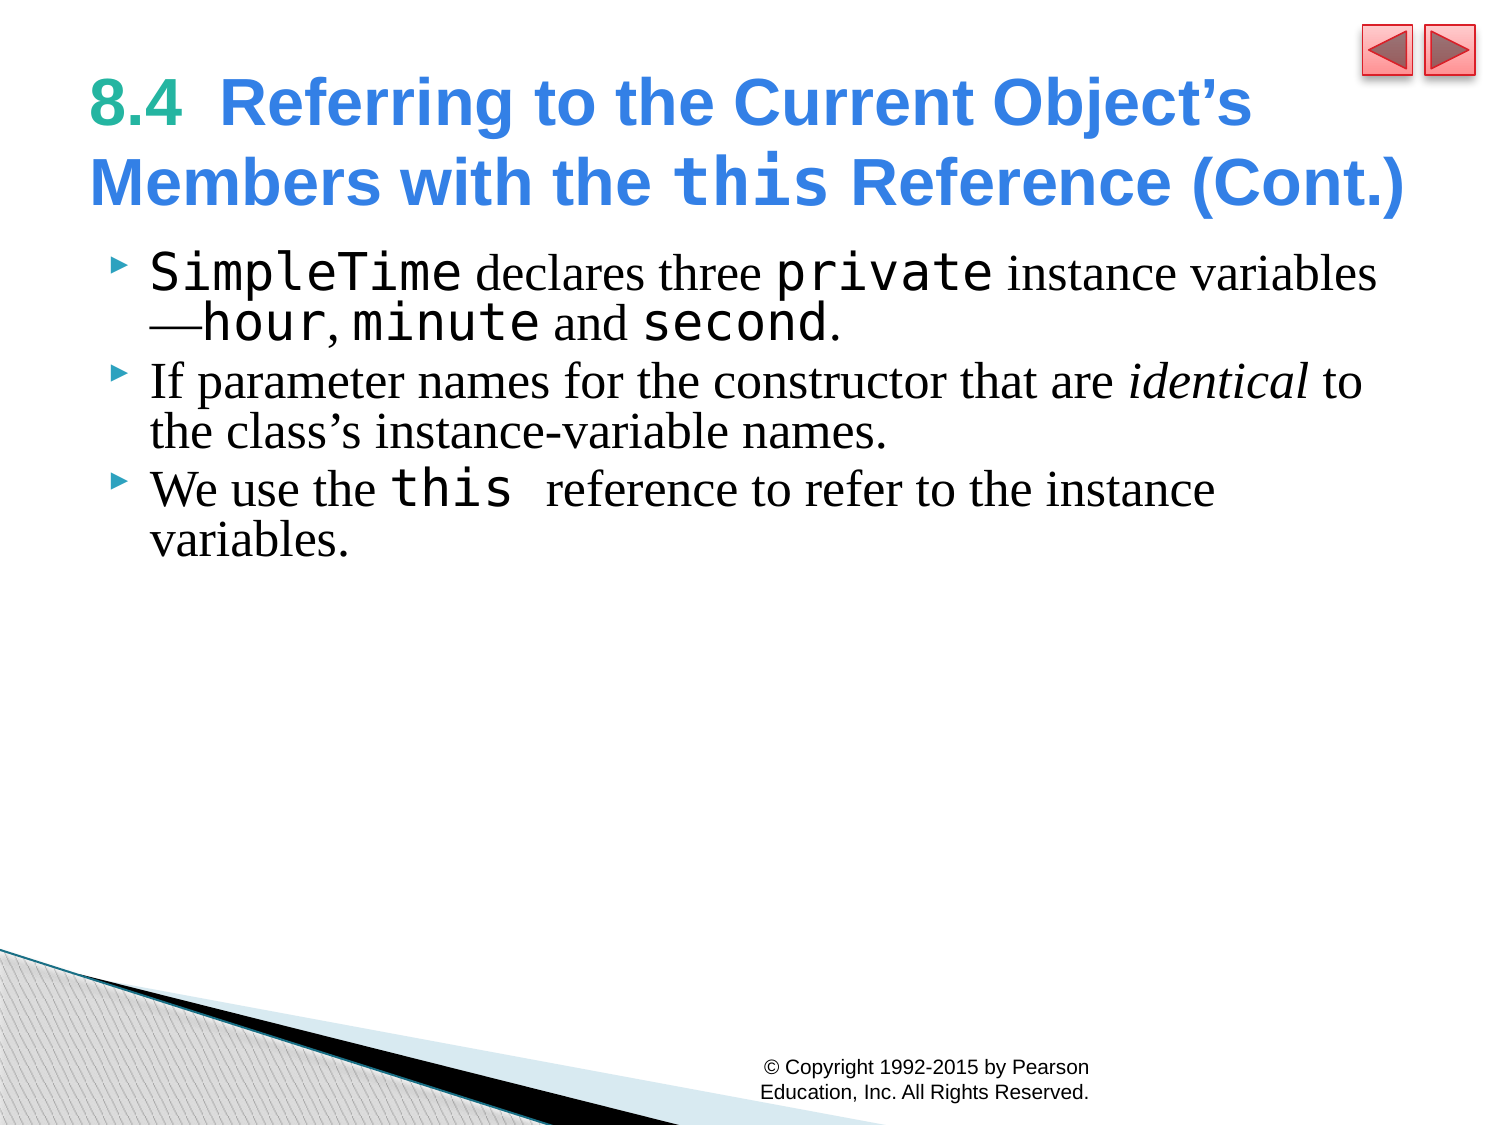

# 8.4  Referring to the Current Object’s Members with the this Reference (Cont.)
SimpleTime declares three private instance variables—hour, minute and second.
If parameter names for the constructor that are identical to the class’s instance-variable names.
We use the this reference to refer to the instance variables.

© Copyright 1992-2015 by Pearson Education, Inc. All Rights Reserved.